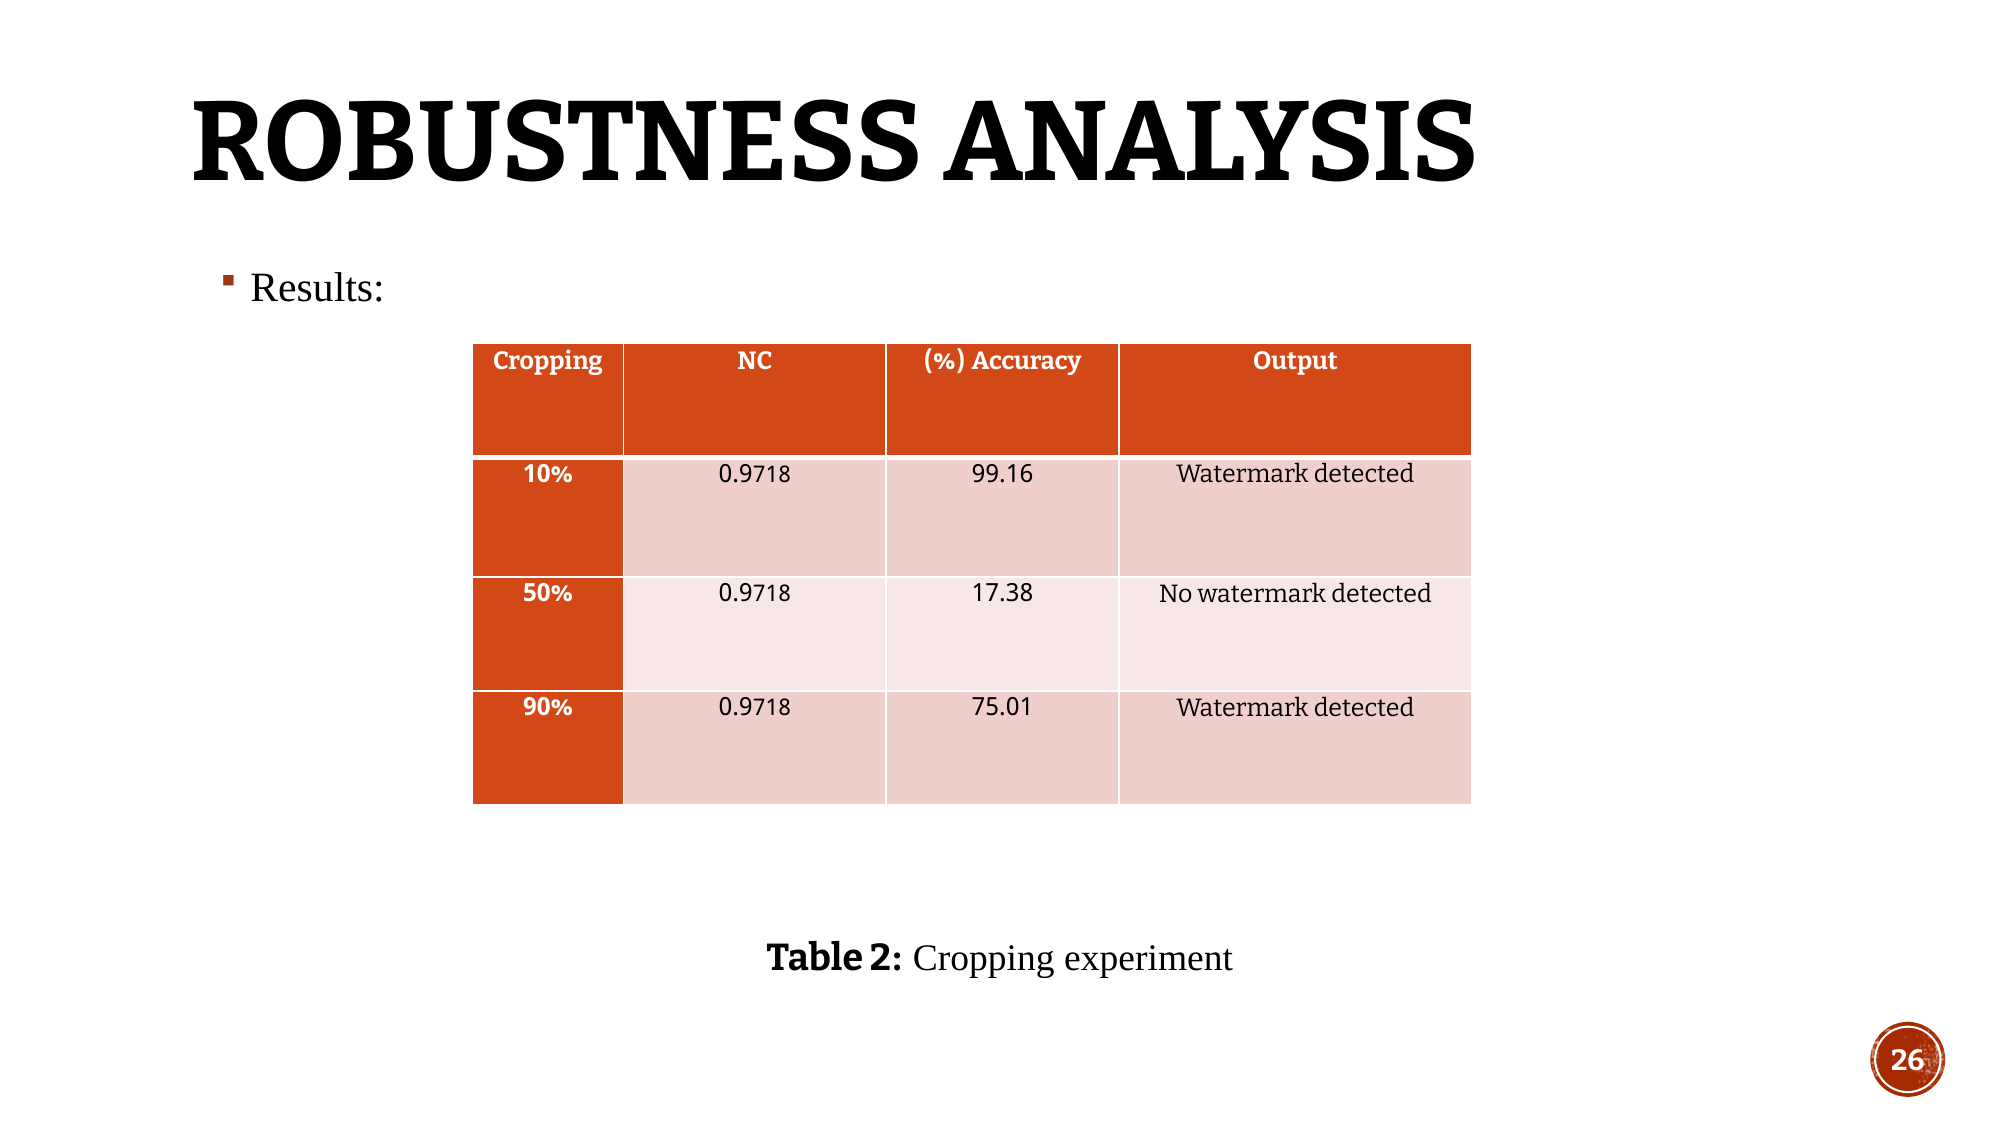

# Robustness Analysis
Results:

| Cropping | NC | Accuracy (%) | Output |
| --- | --- | --- | --- |
| 10% | 0.9718 | 99.16 | Watermark detected |
| 50% | 0.9718 | 17.38 | No watermark detected |
| 90% | 0.9718 | 75.01 | Watermark detected |
Table 2: Cropping experiment
26